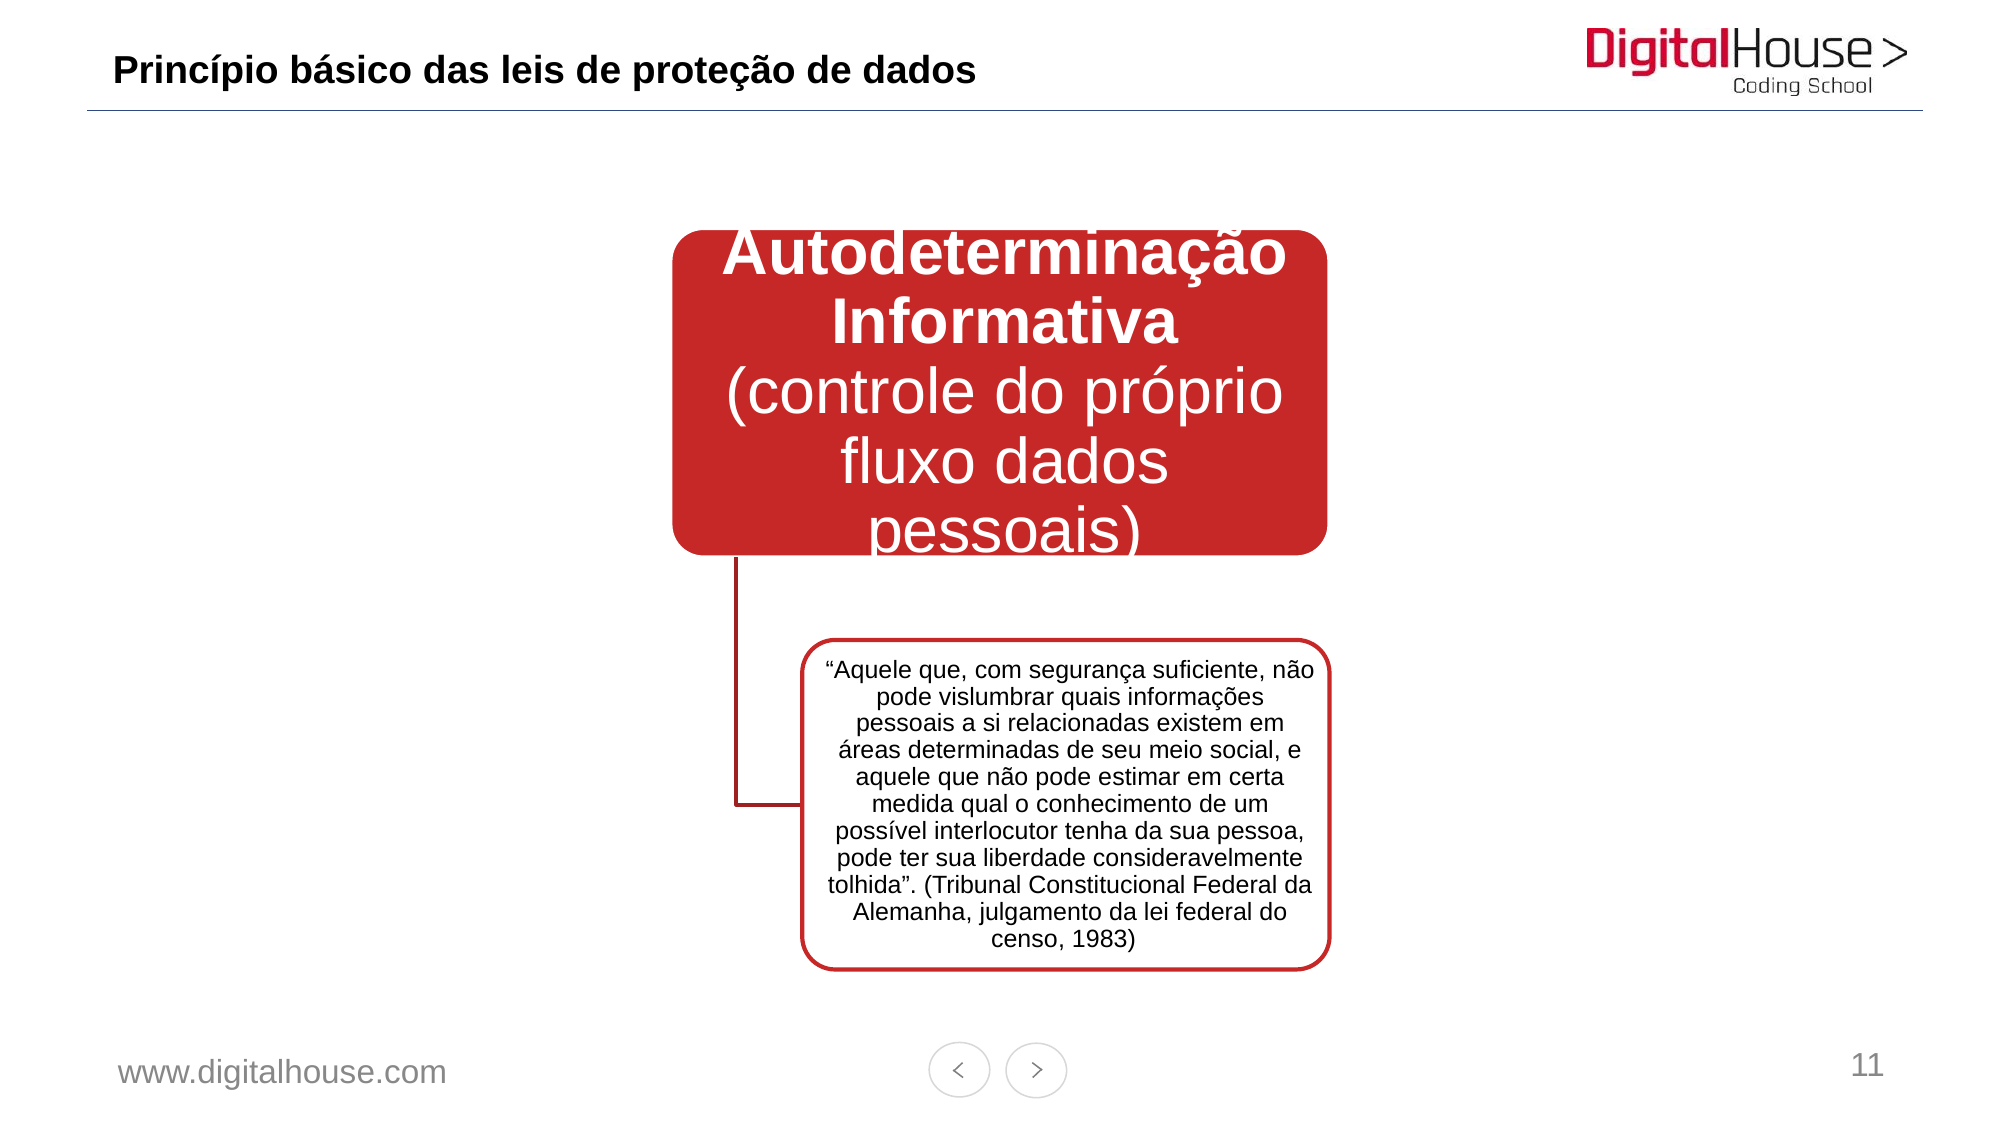

# Princípio básico das leis de proteção de dados
Autodeterminação Informativa (controle do próprio fluxo dados pessoais)
“Aquele que, com segurança suficiente, não pode vislumbrar quais informações pessoais a si relacionadas existem em áreas determinadas de seu meio social, e aquele que não pode estimar em certa medida qual o conhecimento de um possível interlocutor tenha da sua pessoa, pode ter sua liberdade consideravelmente tolhida”. (Tribunal Constitucional Federal da Alemanha, julgamento da lei federal do censo, 1983)
11